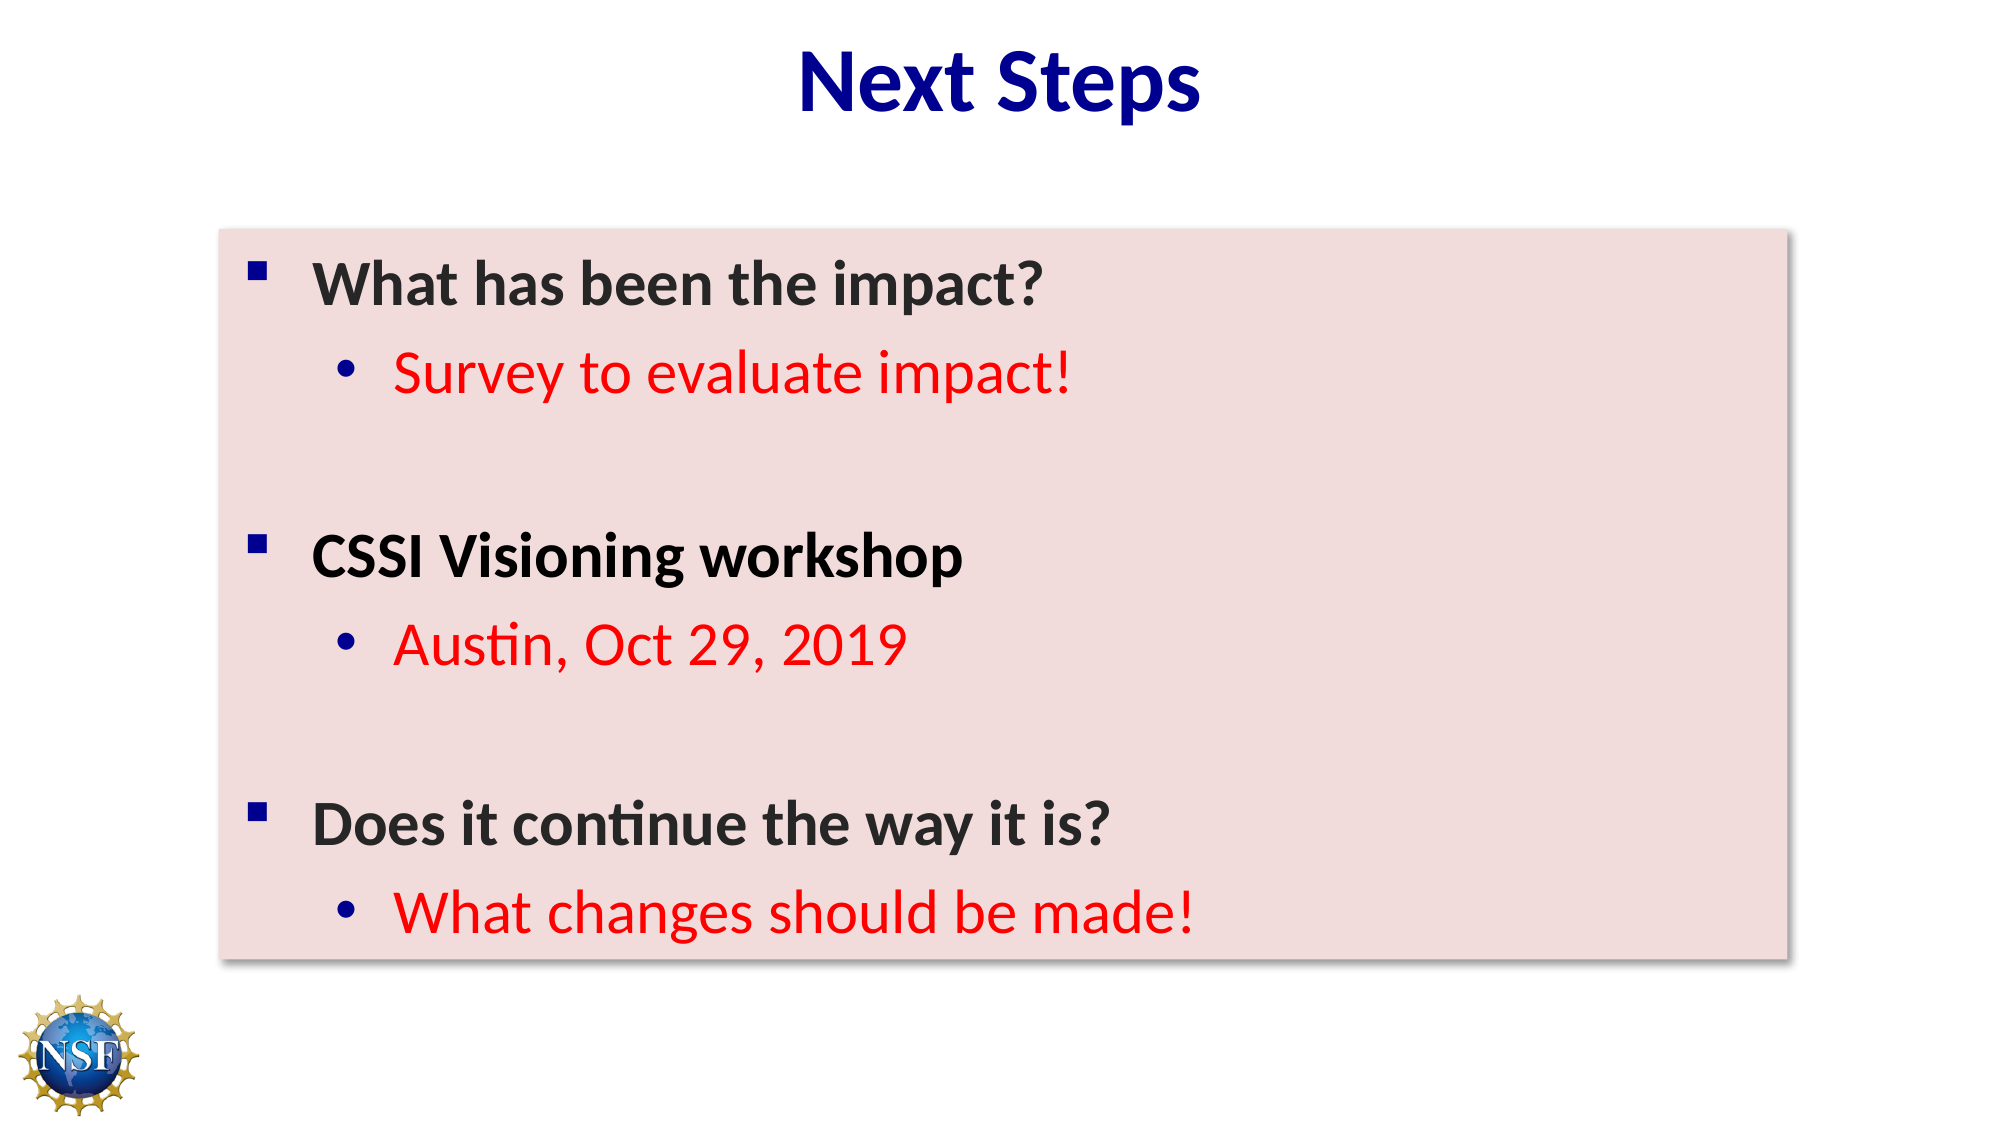

# Next Steps
What has been the impact?
Survey to evaluate impact!

CSSI Visioning workshop
Austin, Oct 29, 2019

Does it continue the way it is?
What changes should be made!